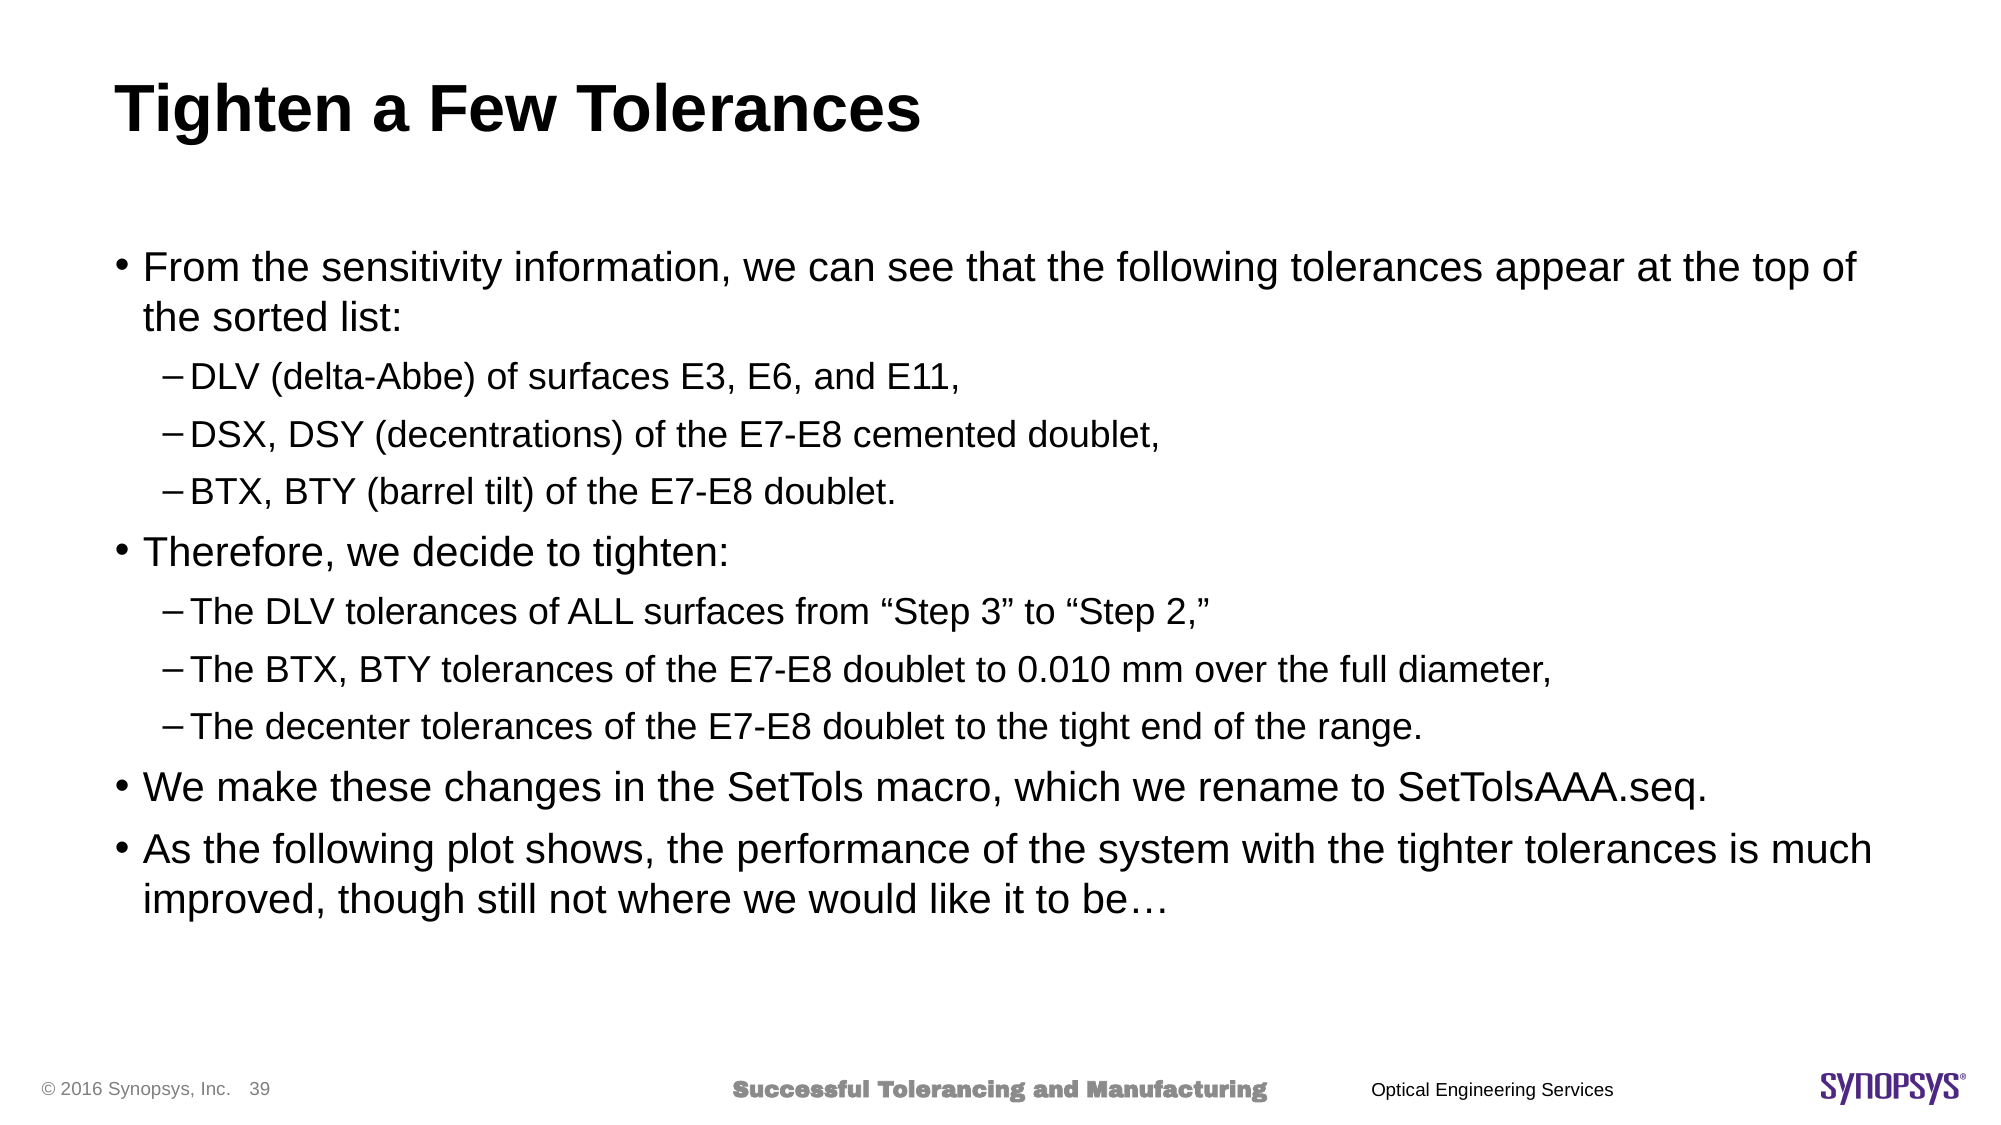

# Tighten a Few Tolerances
From the sensitivity information, we can see that the following tolerances appear at the top of the sorted list:
DLV (delta-Abbe) of surfaces E3, E6, and E11,
DSX, DSY (decentrations) of the E7-E8 cemented doublet,
BTX, BTY (barrel tilt) of the E7-E8 doublet.
Therefore, we decide to tighten:
The DLV tolerances of ALL surfaces from “Step 3” to “Step 2,”
The BTX, BTY tolerances of the E7-E8 doublet to 0.010 mm over the full diameter,
The decenter tolerances of the E7-E8 doublet to the tight end of the range.
We make these changes in the SetTols macro, which we rename to SetTolsAAA.seq.
As the following plot shows, the performance of the system with the tighter tolerances is much improved, though still not where we would like it to be…
Successful Tolerancing and Manufacturing